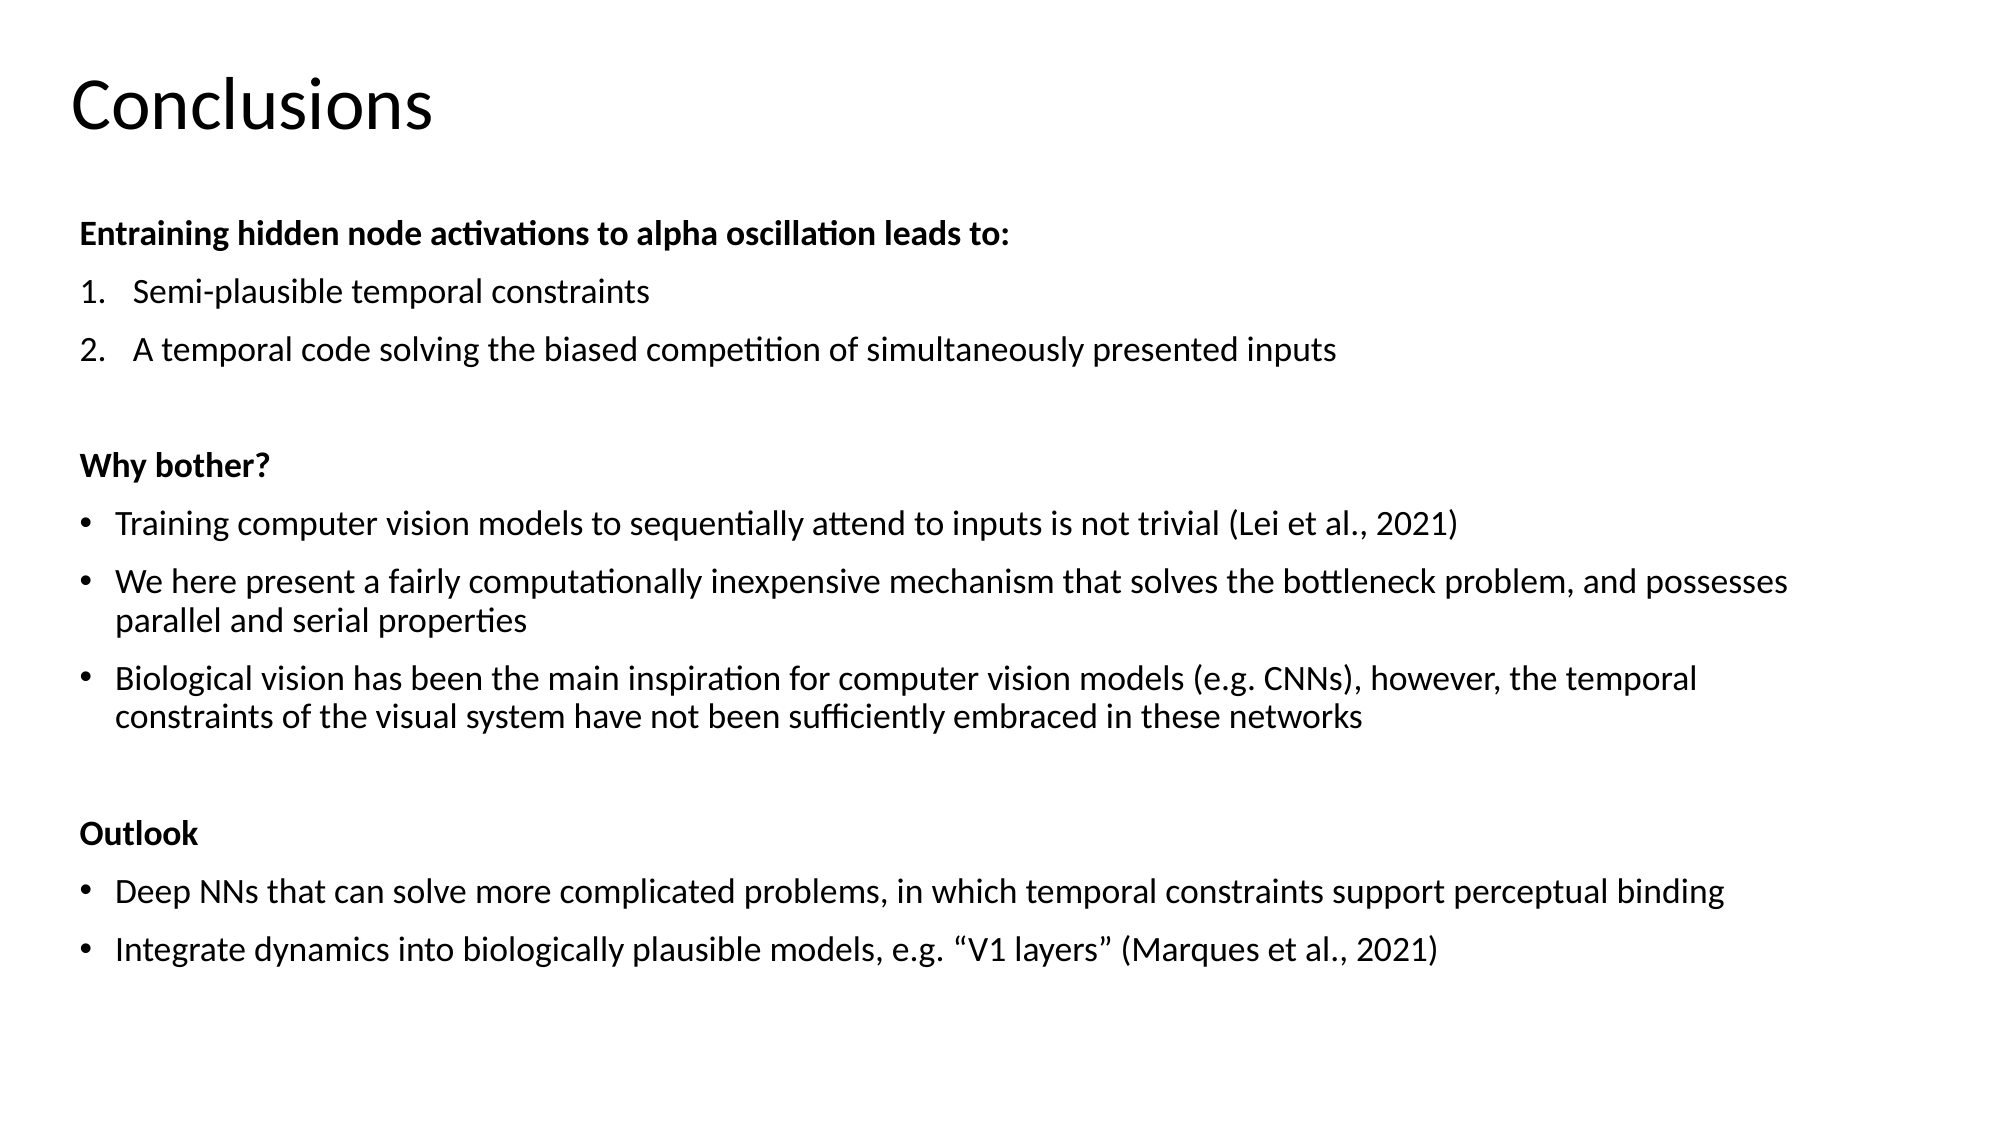

# Conclusions
Entraining hidden node activations to alpha oscillation leads to:
Semi-plausible temporal constraints
A temporal code solving the biased competition of simultaneously presented inputs

Why bother?
Training computer vision models to sequentially attend to inputs is not trivial (Lei et al., 2021)
We here present a fairly computationally inexpensive mechanism that solves the bottleneck problem, and possesses parallel and serial properties
Biological vision has been the main inspiration for computer vision models (e.g. CNNs), however, the temporal constraints of the visual system have not been sufficiently embraced in these networks

Outlook
Deep NNs that can solve more complicated problems, in which temporal constraints support perceptual binding
Integrate dynamics into biologically plausible models, e.g. “V1 layers” (Marques et al., 2021)